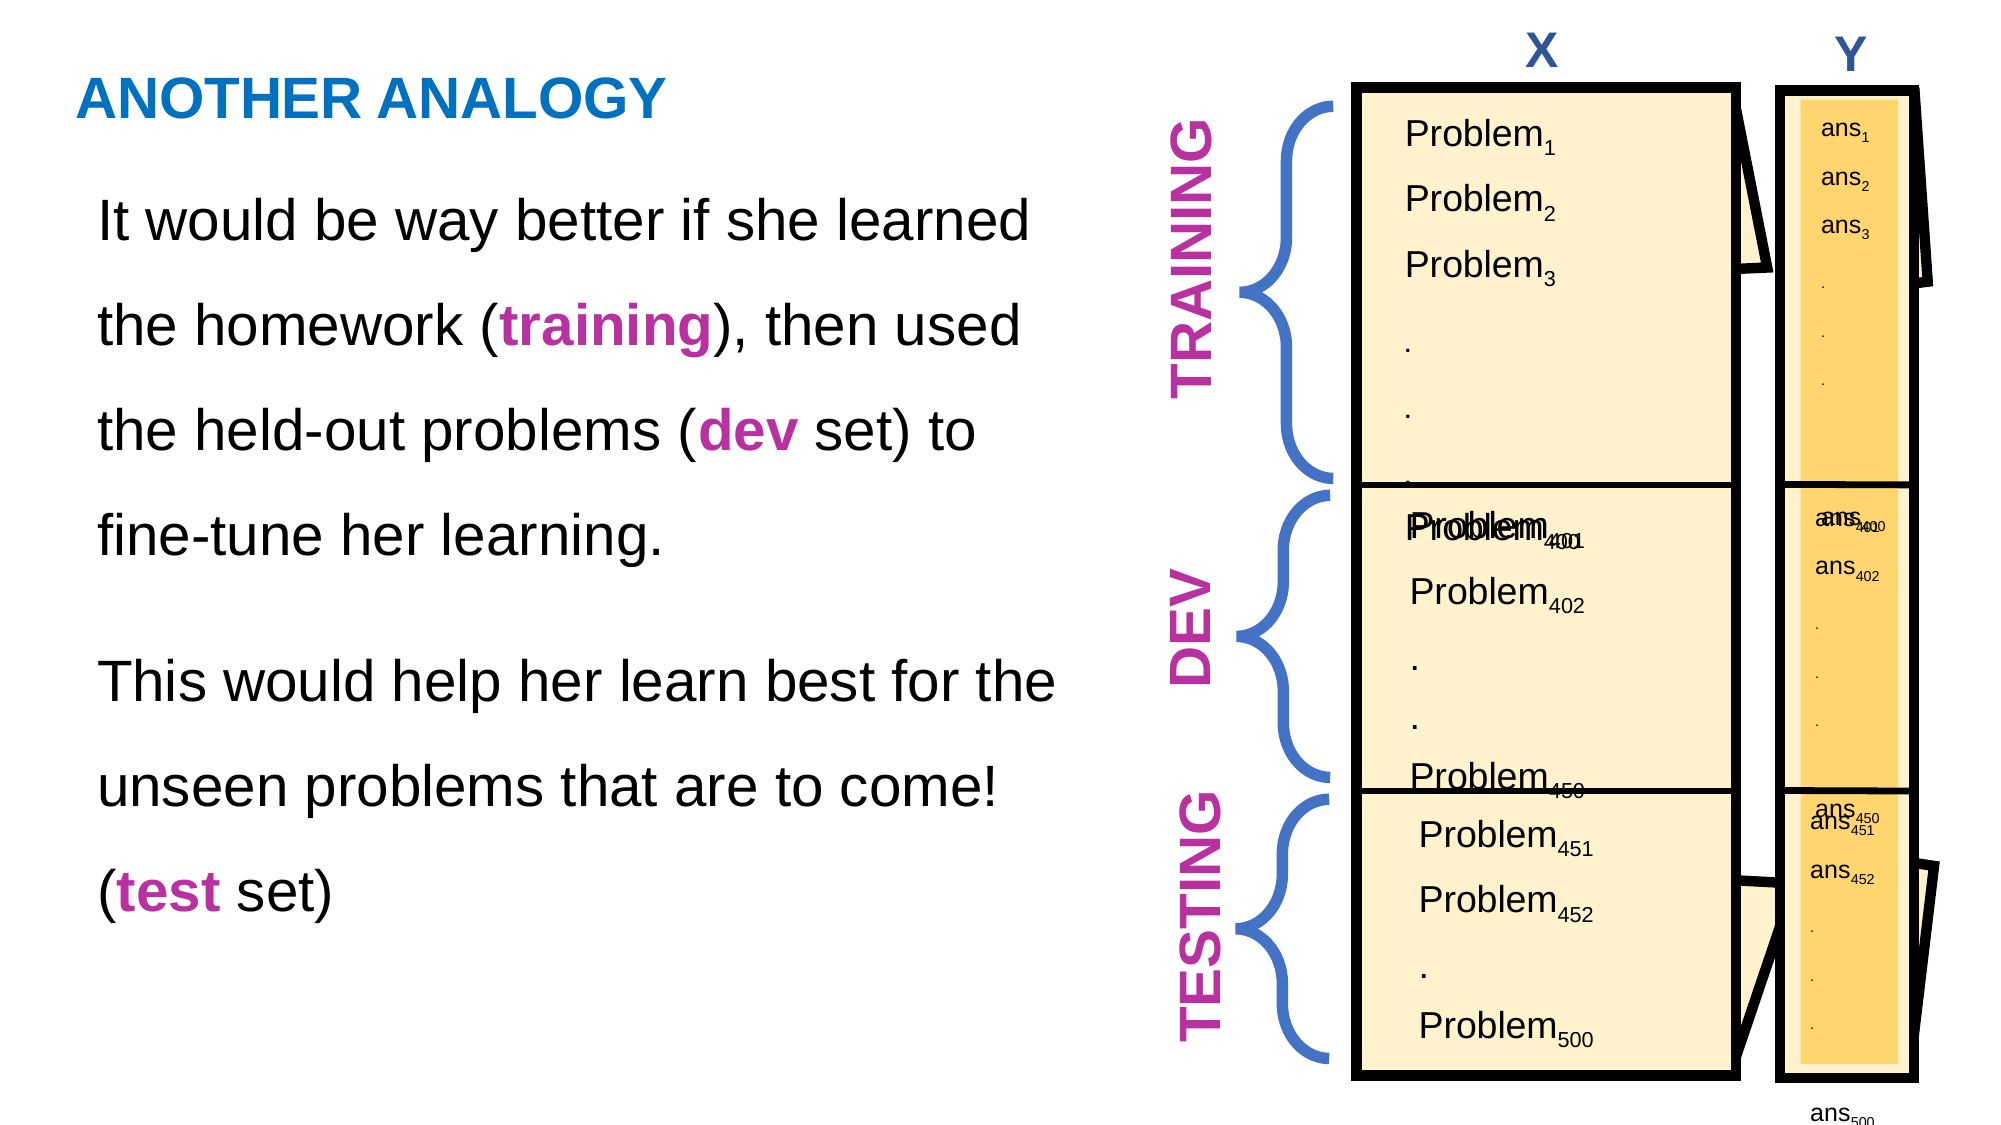

X
Y
ANOTHER ANALOGY

Problem1
Problem2
Problem3
.
.
.
Problem400
ans1
ans2
ans3
.
.
.

ans400

It would be way better if she learned the homework (training), then used the held-out problems (dev set) to fine-tune her learning.
This would help her learn best for the unseen problems that are to come! (test set)
TRAINING
Problem401
Problem402
.
.
Problem450
ans401
ans402
.
.
.

ans450

DEV
ans451
ans452
.
.
.

ans500

Problem451
Problem452
.
Problem500
TESTING